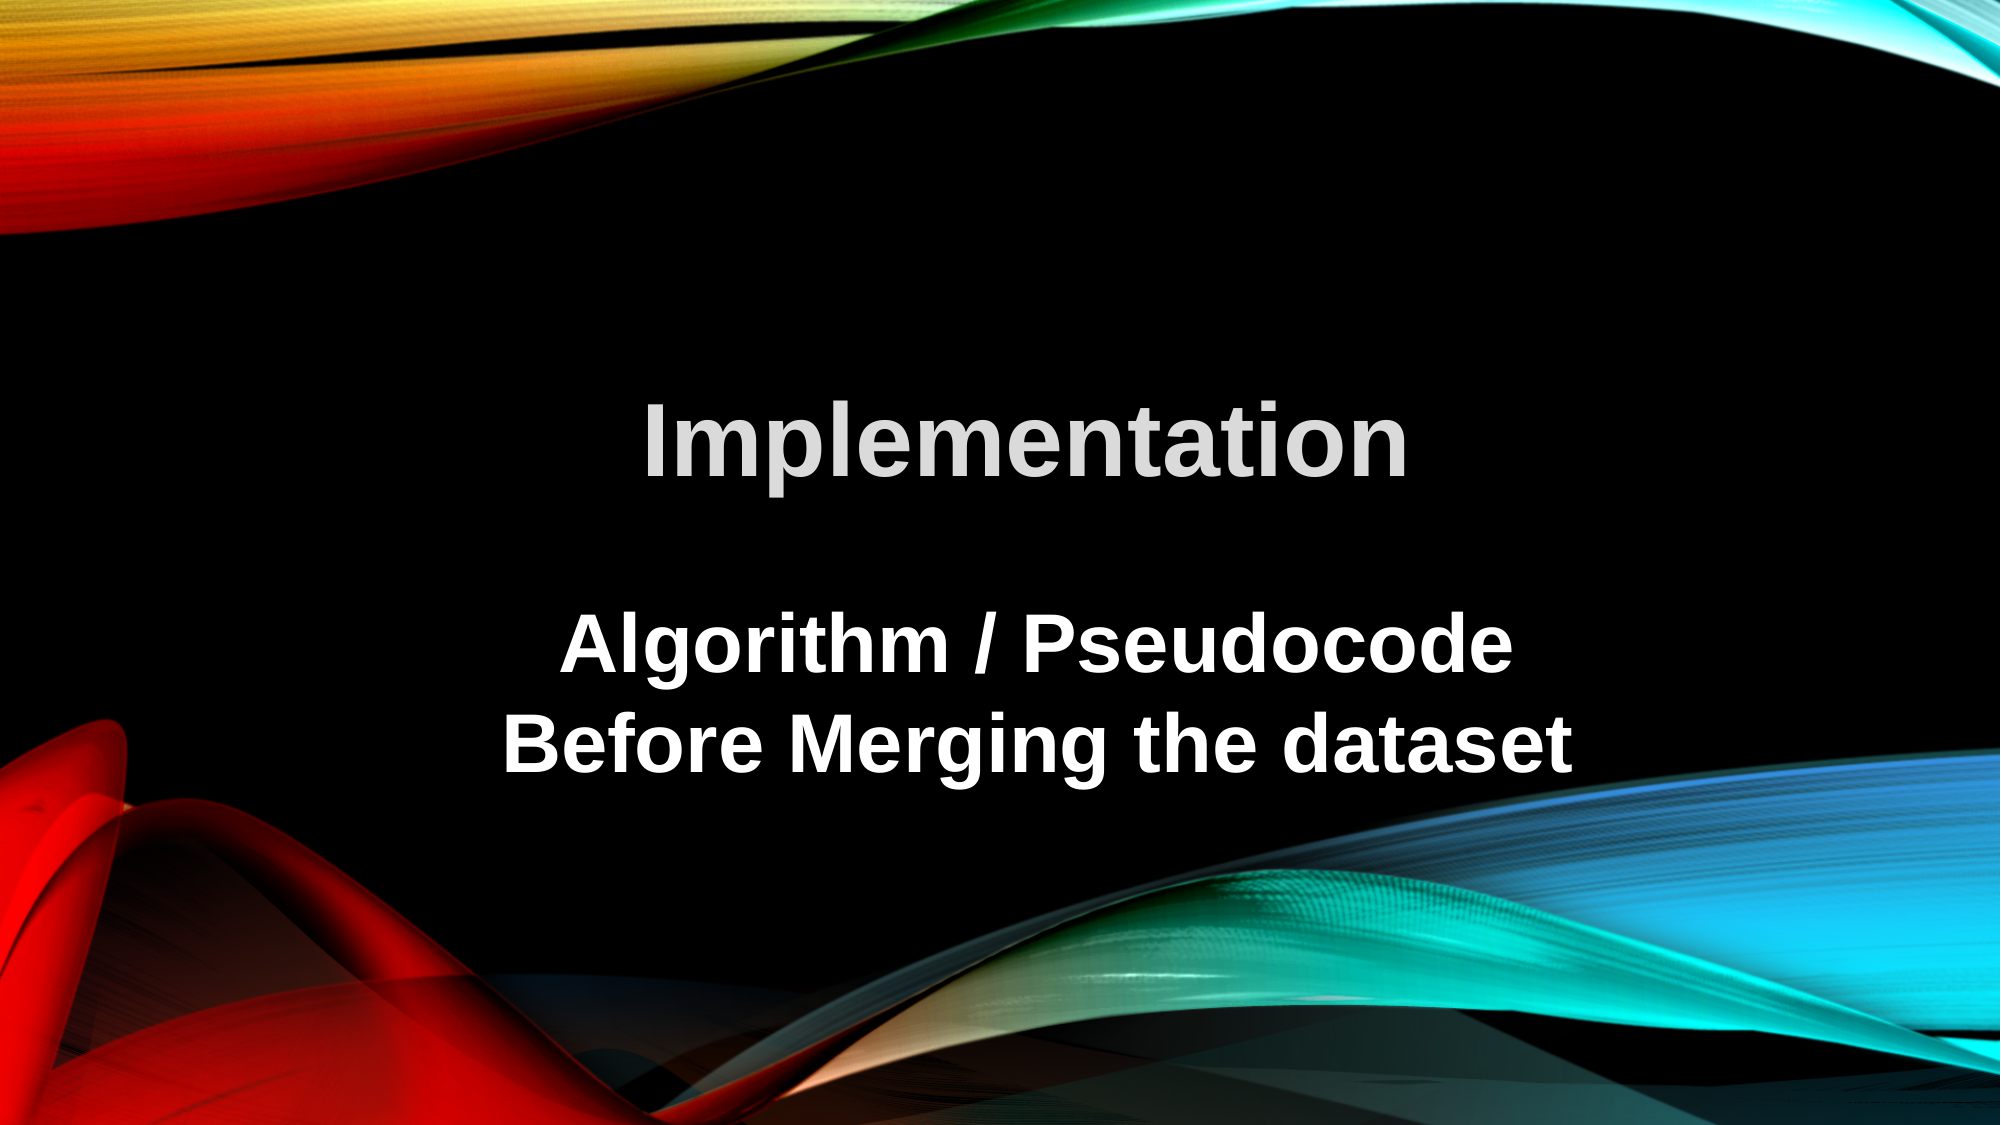

# Implementation
Algorithm / Pseudocode
Before Merging the dataset